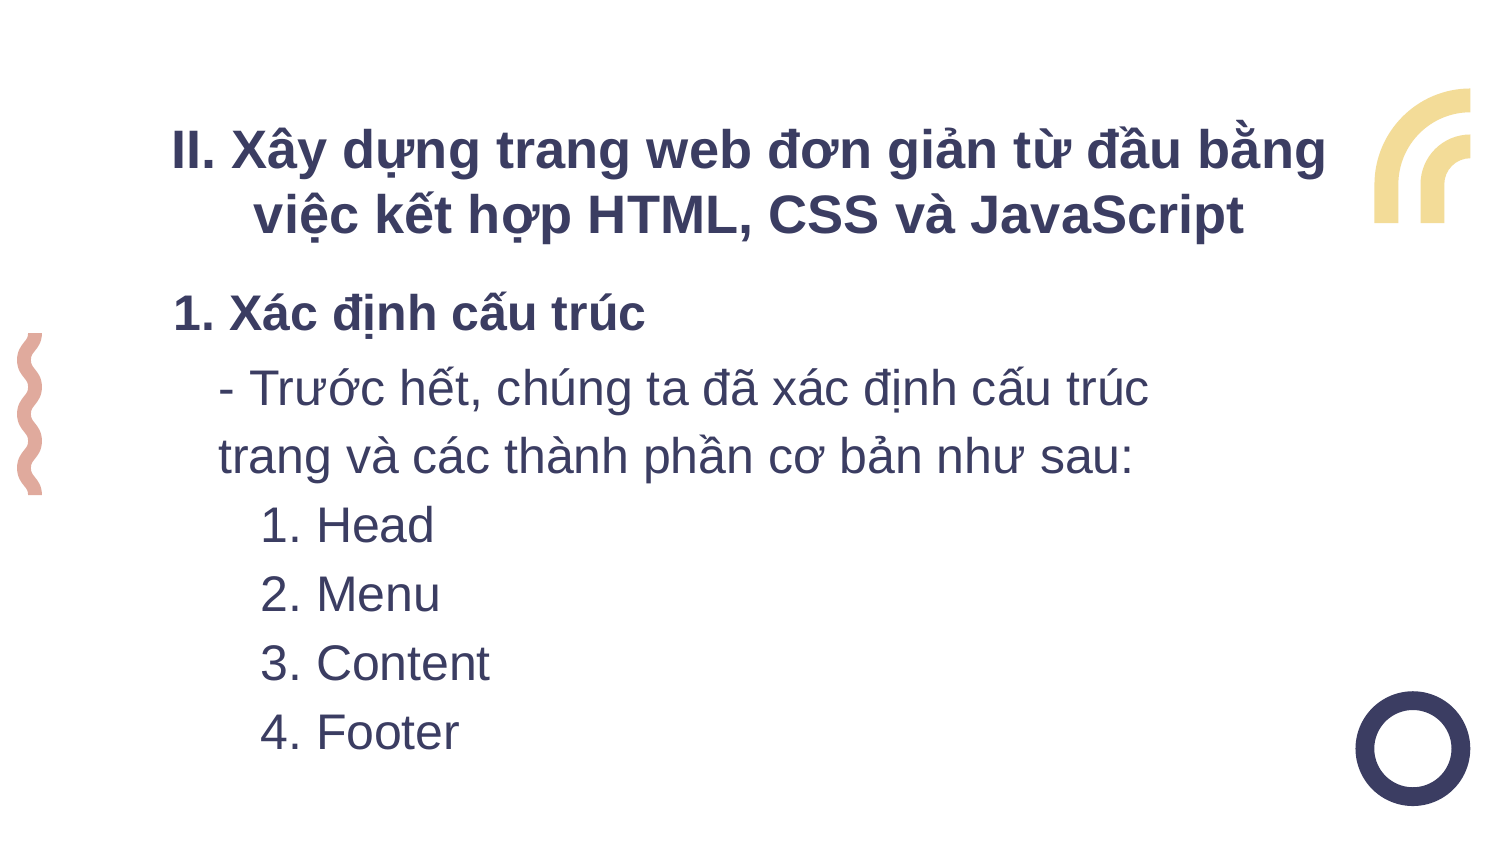

# II. Xây dựng trang web đơn giản từ đầu bằng việc kết hợp HTML, CSS và JavaScript
1. Xác định cấu trúc
- Trước hết, chúng ta đã xác định cấu trúc trang và các thành phần cơ bản như sau:
   1. Head
   2. Menu
   3. Content
   4. Footer